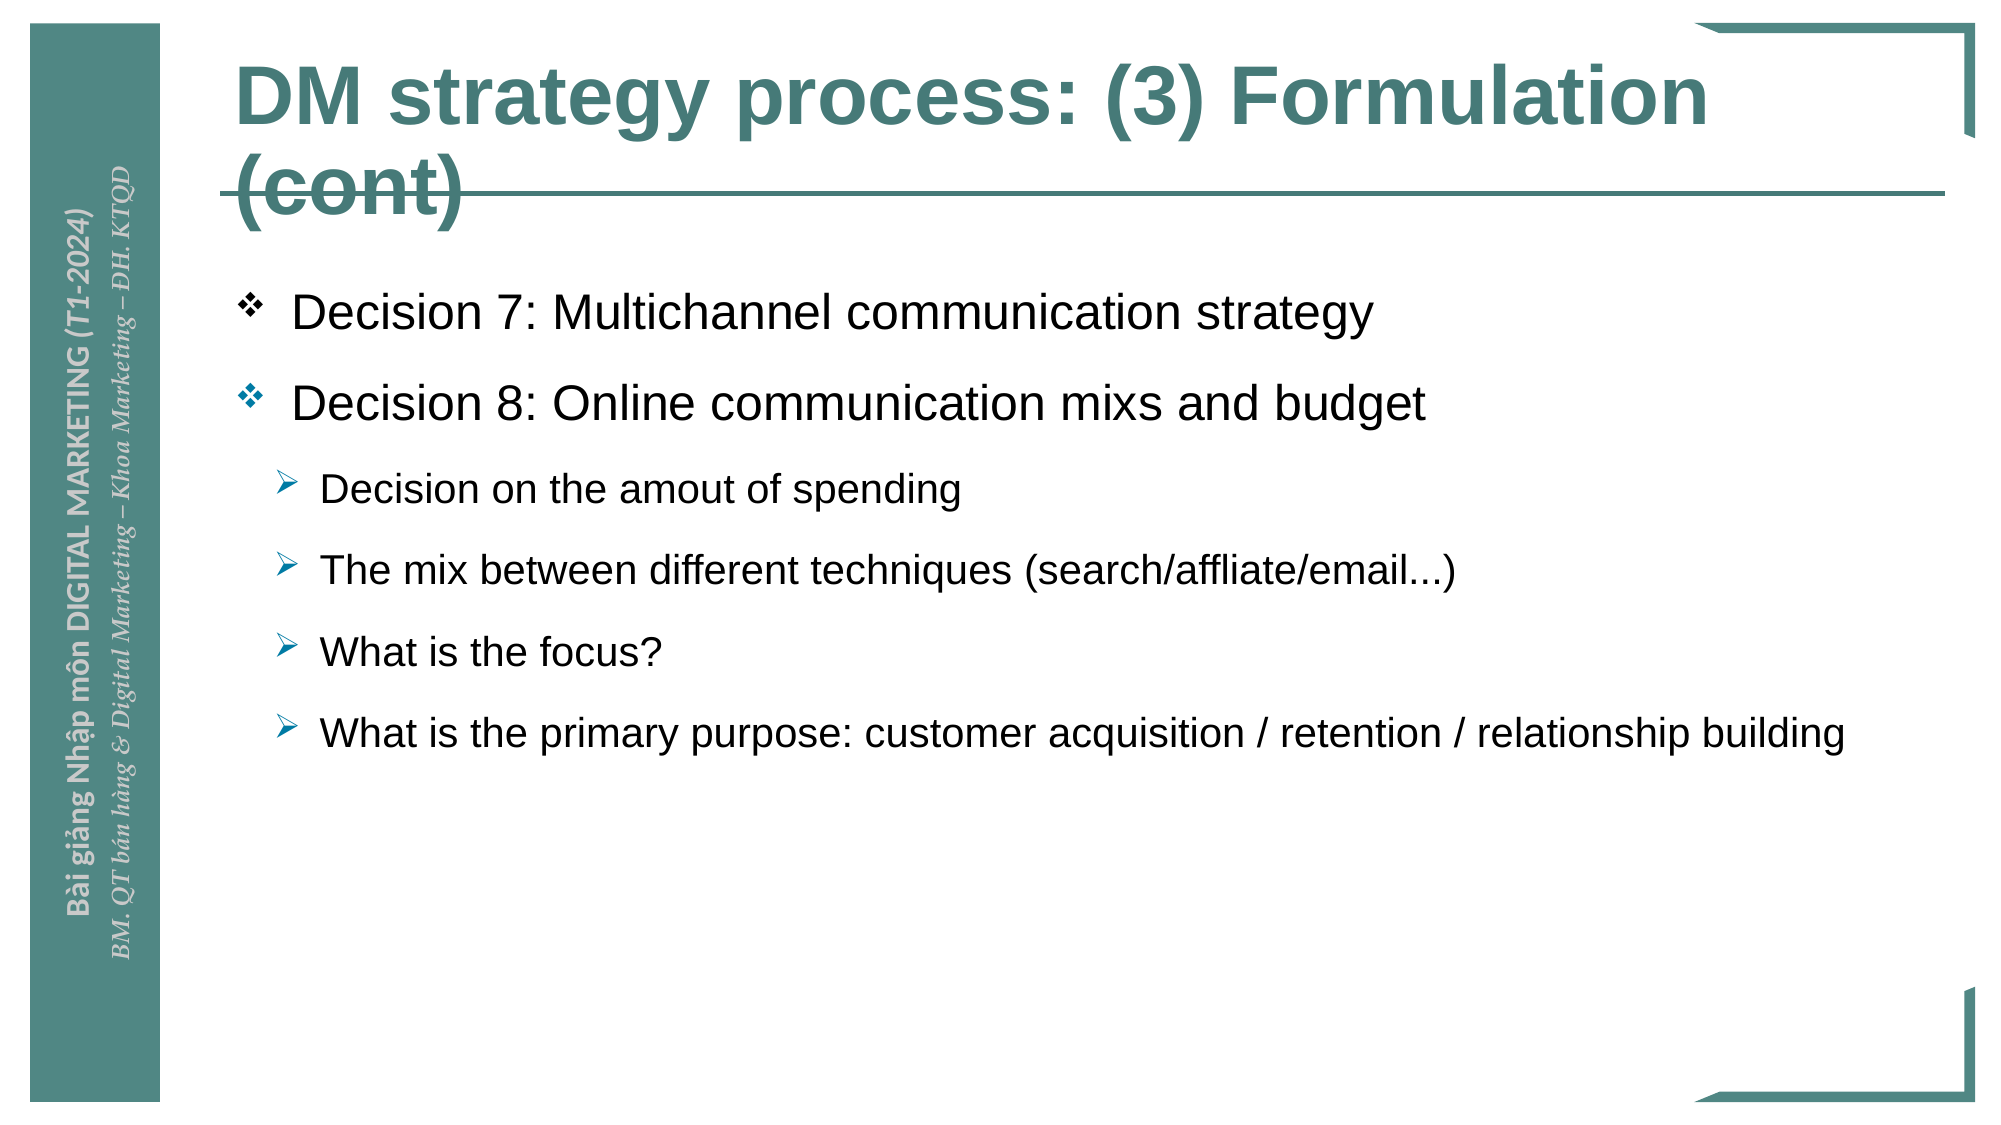

# DM strategy process: (3) Formulation (cont)
Decision 7: Multichannel communication strategy
Decision 8: Online communication mixs and budget
Decision on the amout of spending
The mix between different techniques (search/affliate/email...)
What is the focus?
What is the primary purpose: customer acquisition / retention / relationship building